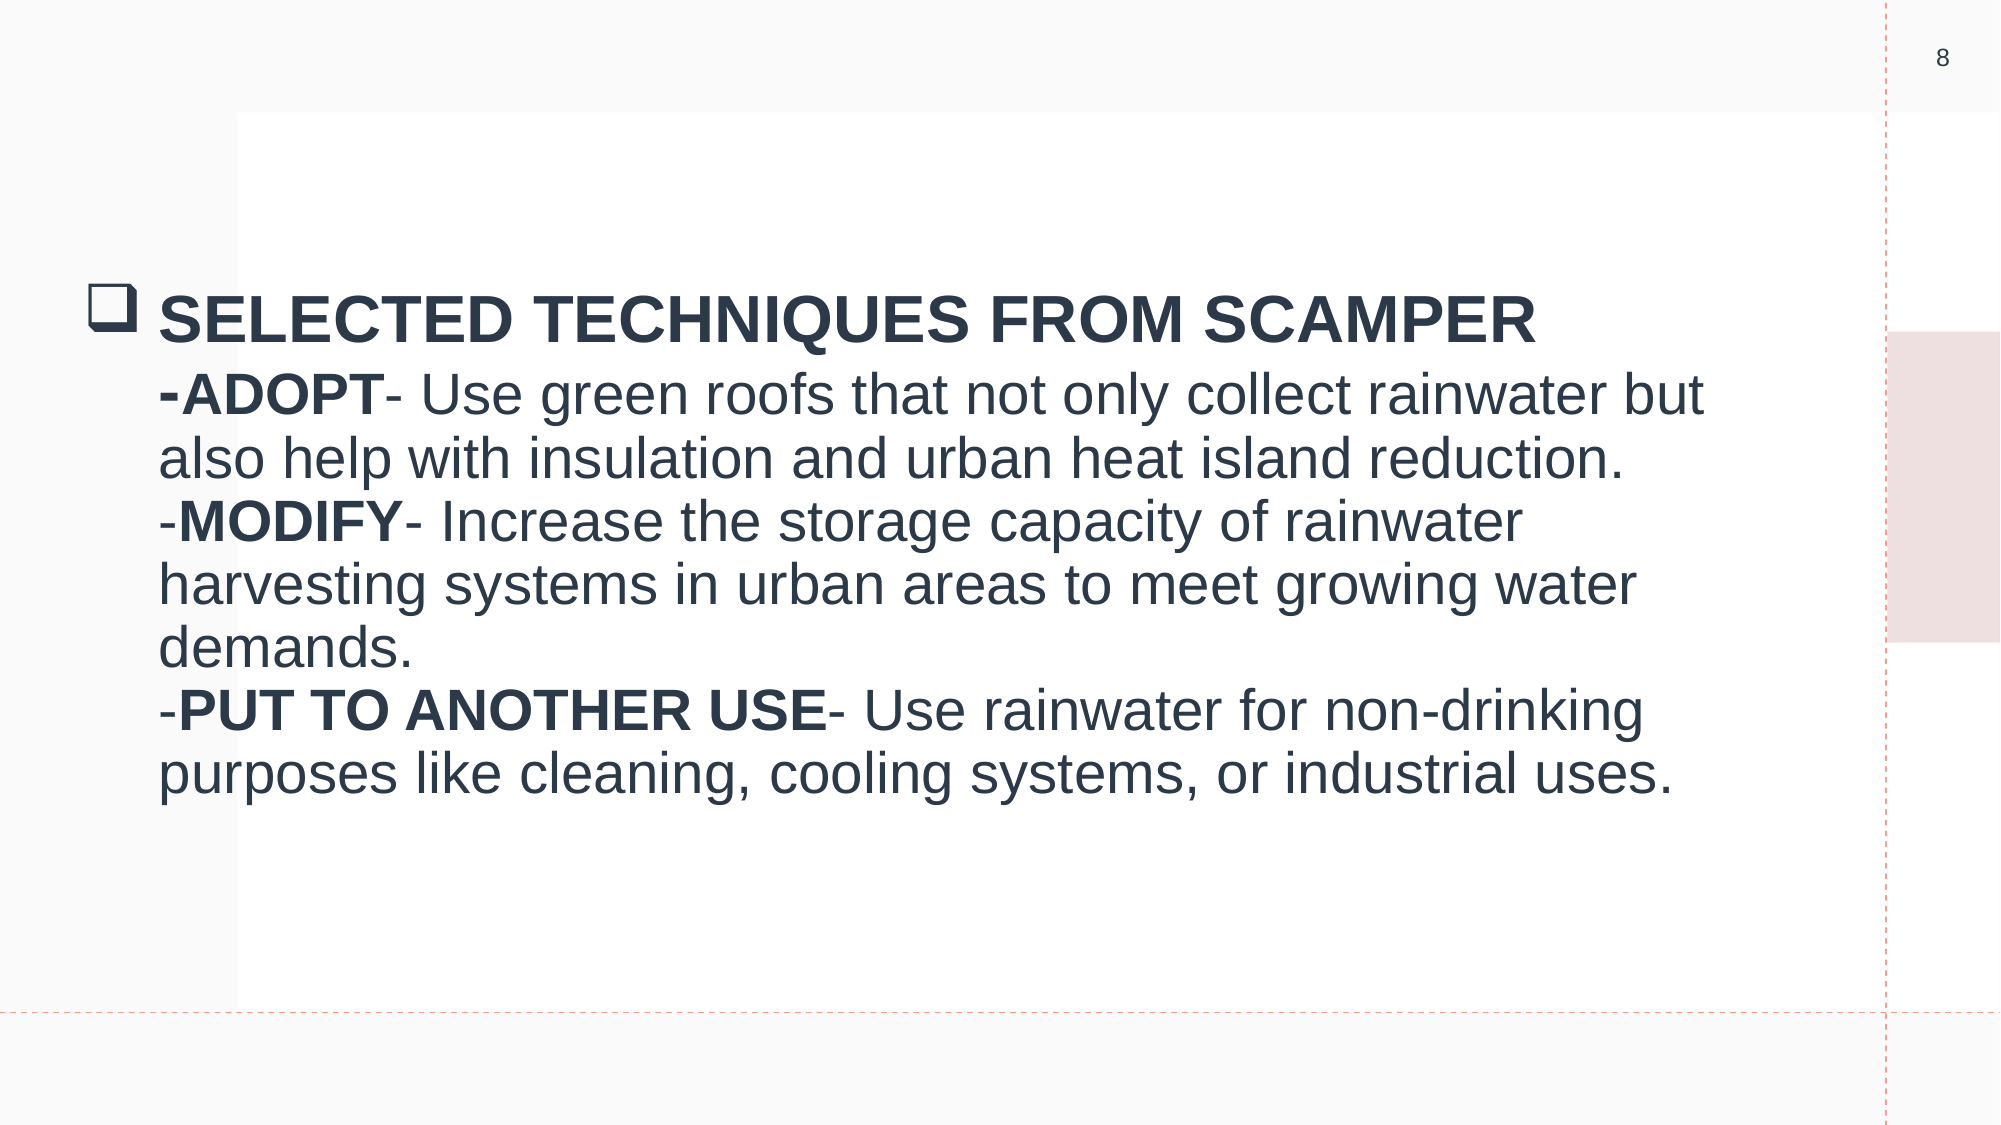

8
# SELECTED TECHNIQUES FROM SCAMPER -ADOPT- Use green roofs that not only collect rainwater but also help with insulation and urban heat island reduction. -MODIFY- Increase the storage capacity of rainwater harvesting systems in urban areas to meet growing water demands. -PUT TO ANOTHER USE- Use rainwater for non-drinking purposes like cleaning, cooling systems, or industrial uses.